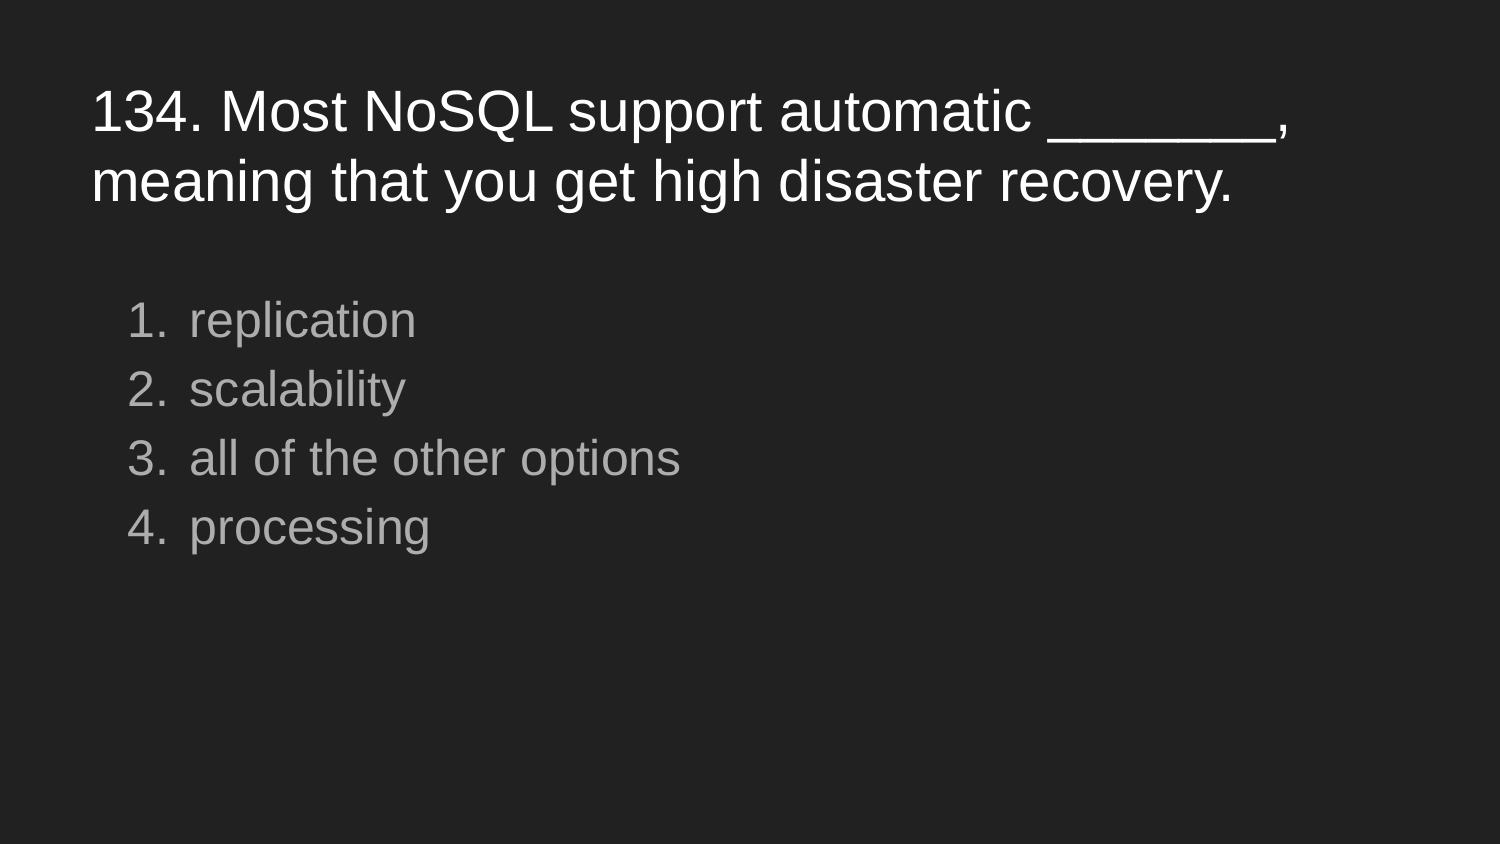

# 134. Most NoSQL support automatic _______, meaning that you get high disaster recovery.

replication
scalability
all of the other options
processing